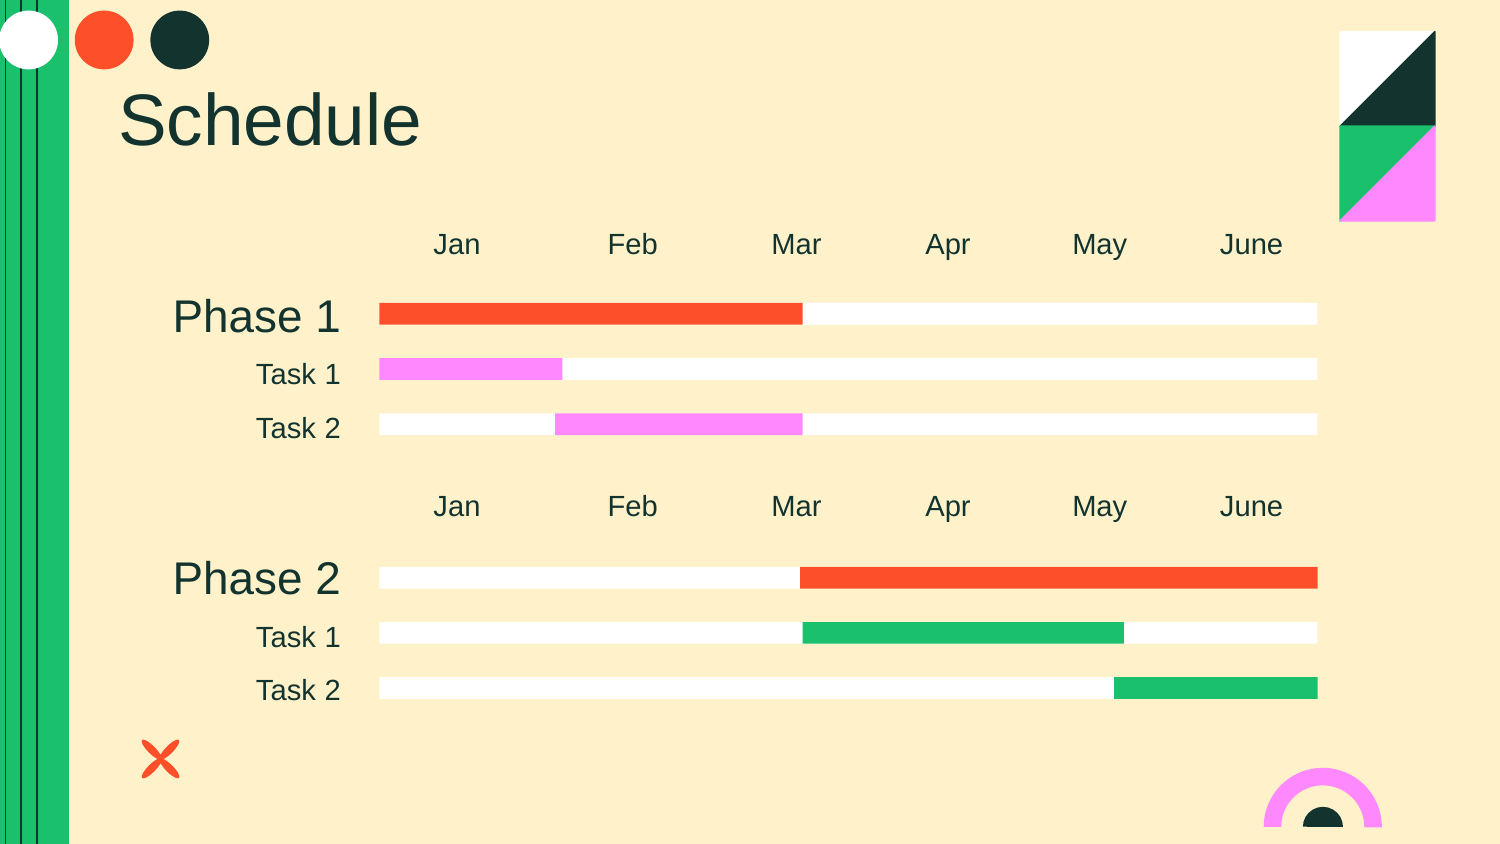

# Schedule
Feb
Mar
Apr
May
June
Jan
Phase 1

Task 1

Task 2

Feb
Mar
Apr
May
June
Jan
Phase 2

Task 1

Task 2